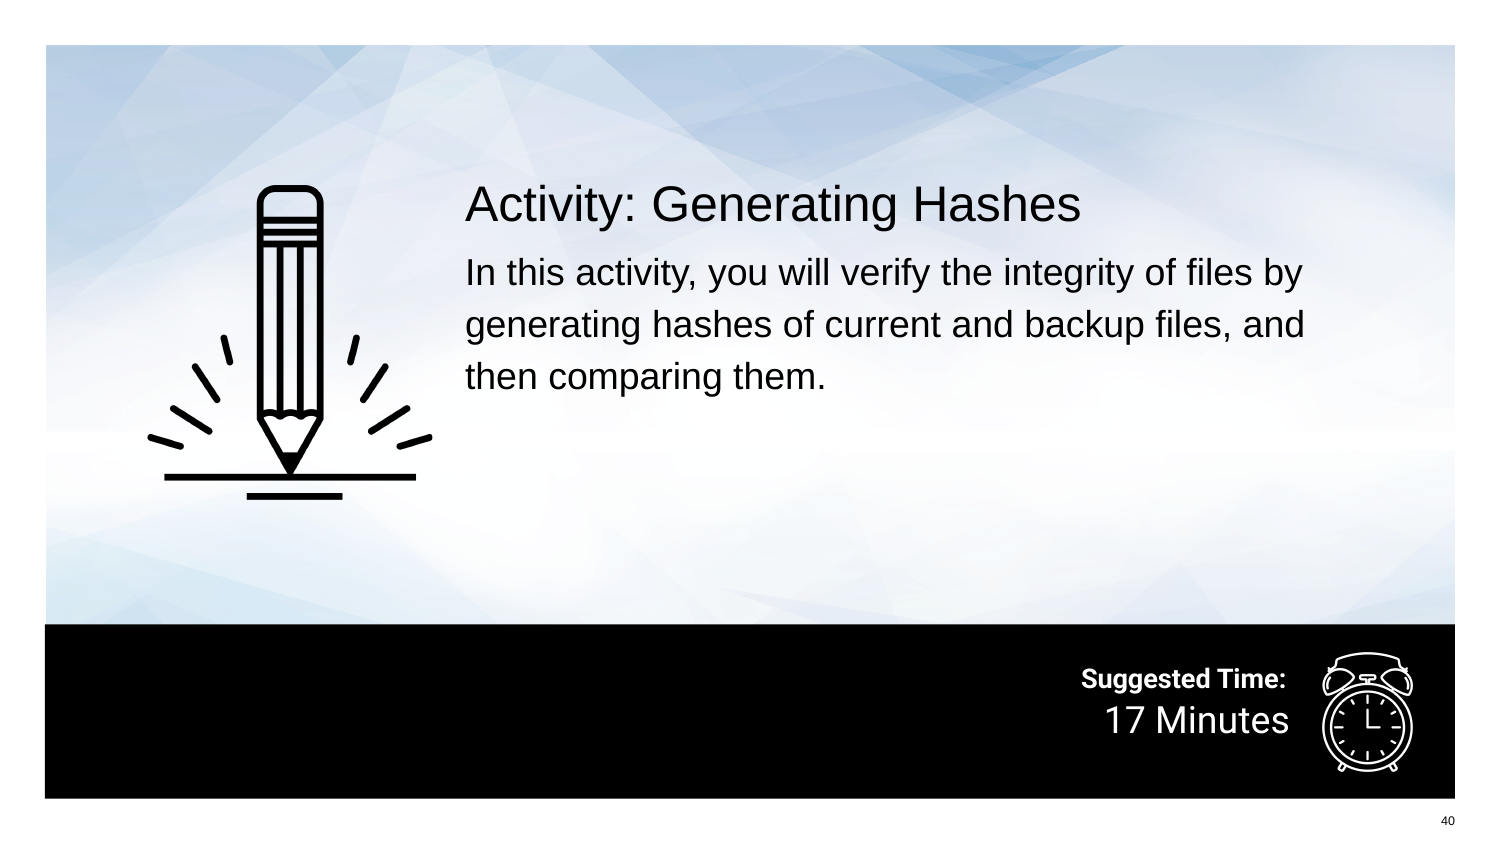

Activity: Generating Hashes
In this activity, you will verify the integrity of files by generating hashes of current and backup files, and then comparing them.
# 17 Minutes

40